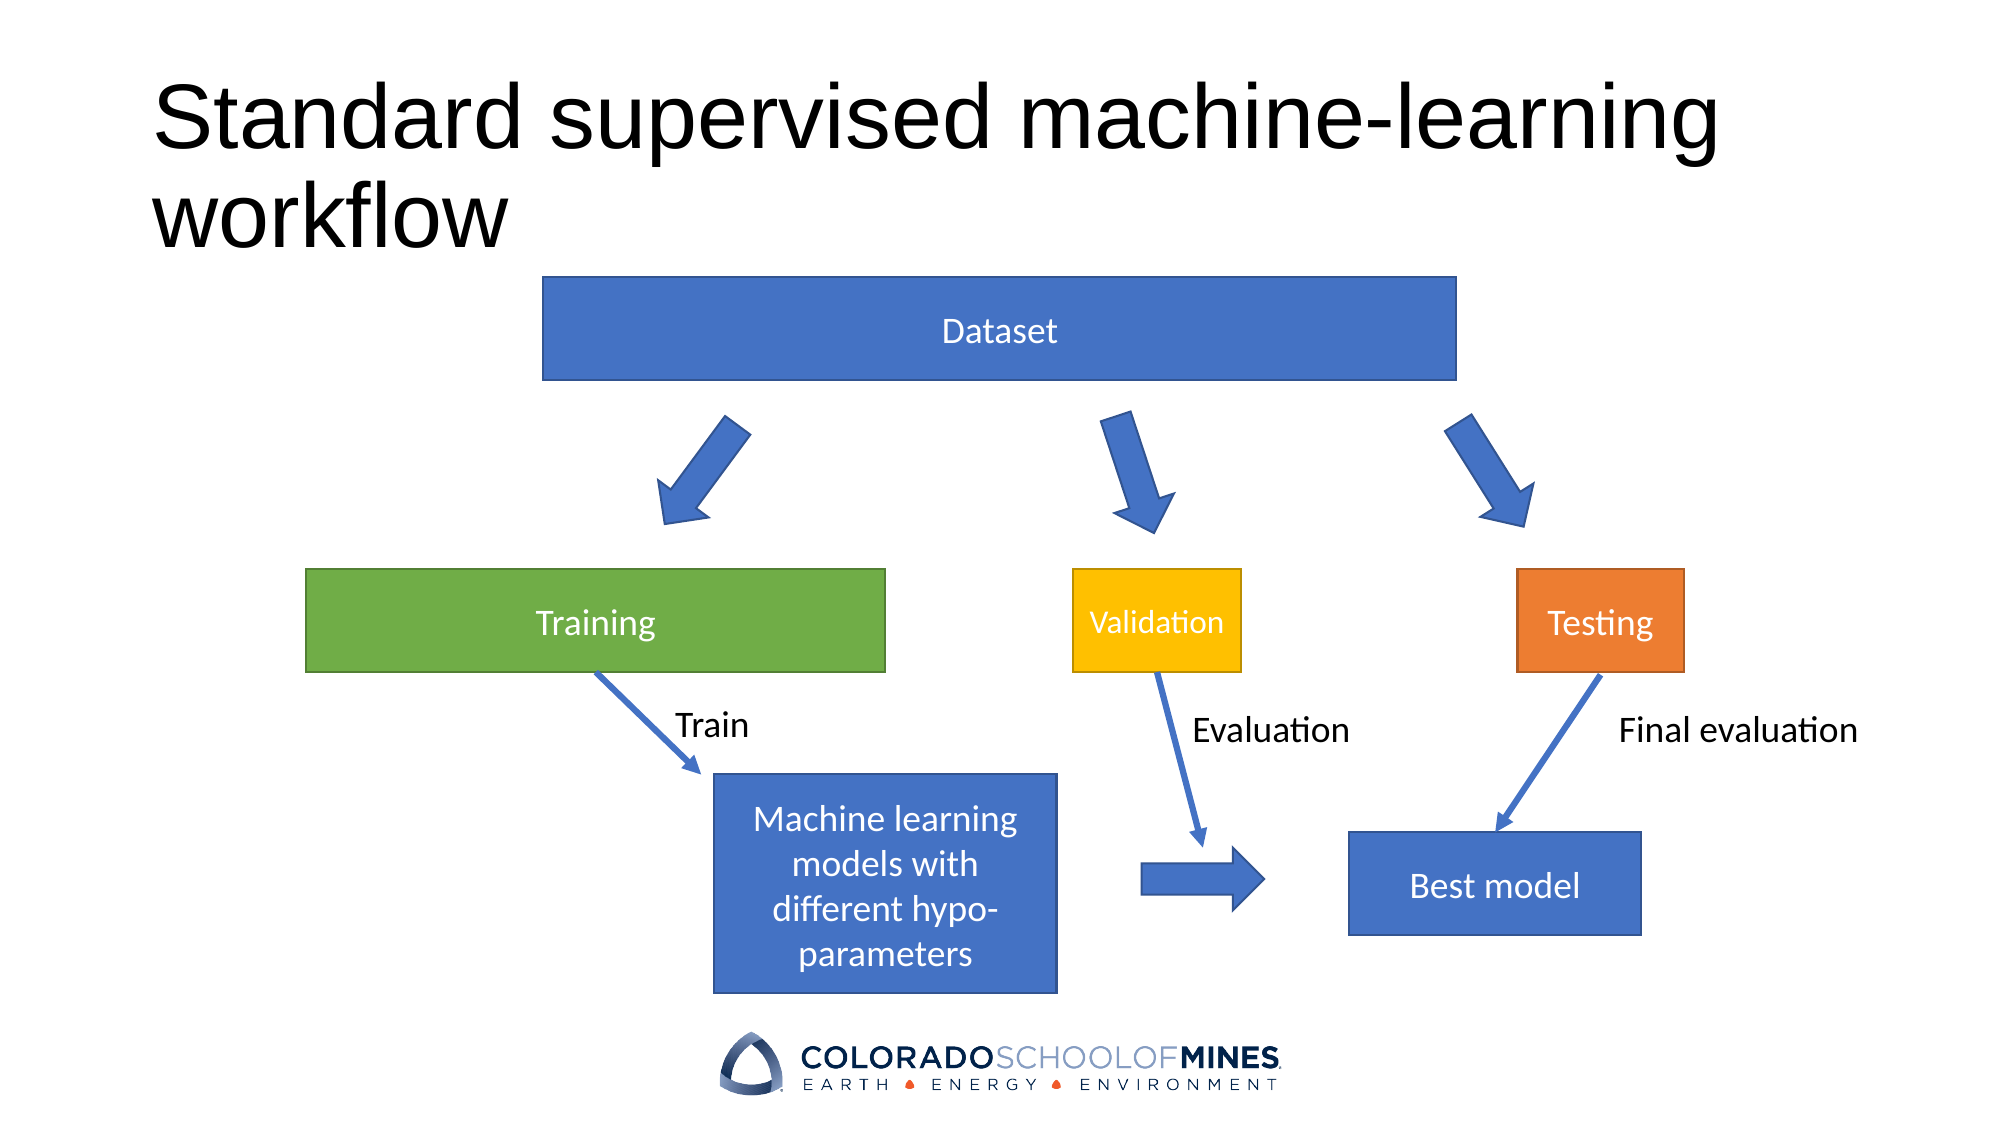

# Standard supervised machine-learning workflow
Dataset

Training
Validation
Testing
Train
Evaluation
Final evaluation
Machine learning models with different hypo-parameters

Best model